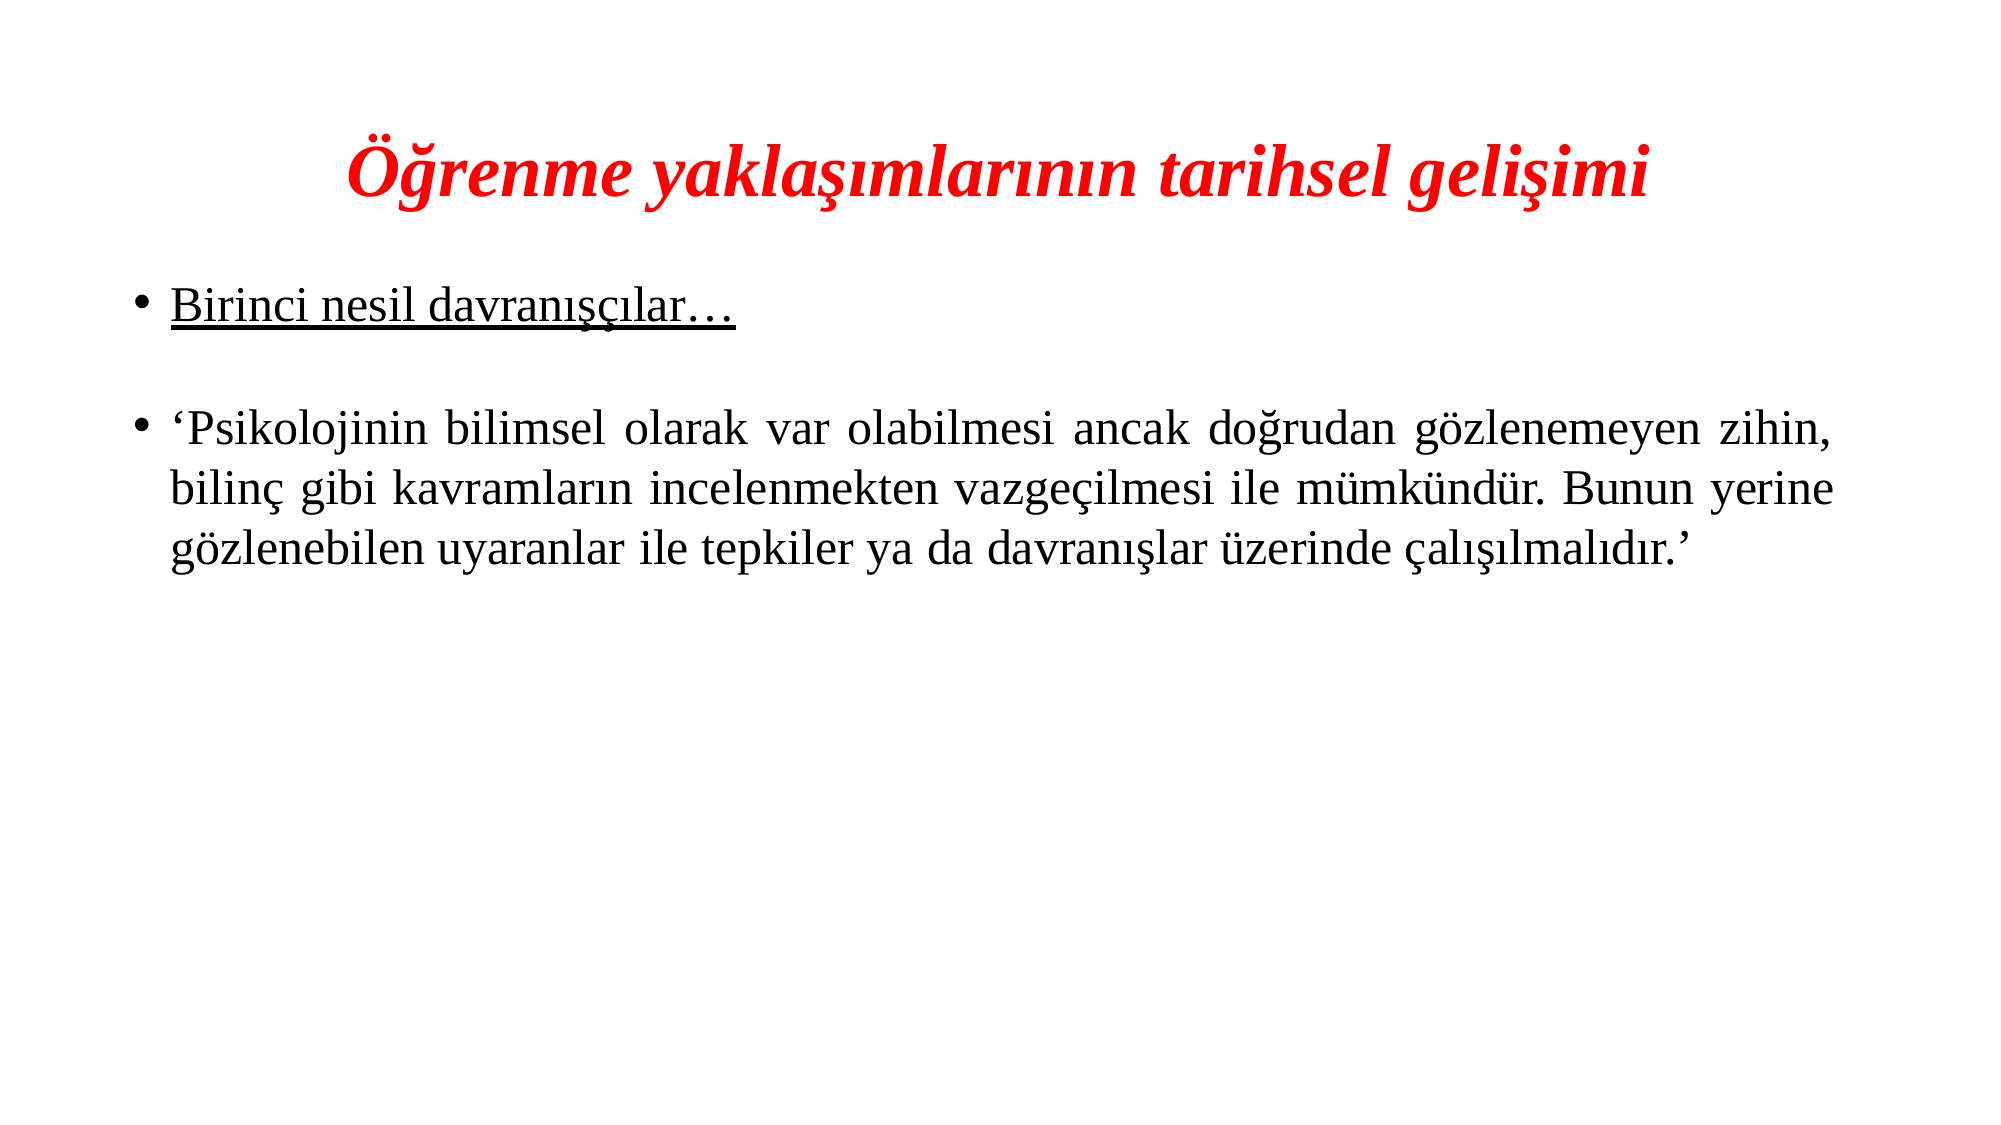

# Öğrenme yaklaşımlarının tarihsel gelişimi
Birinci nesil davranışçılar…

‘Psikolojinin bilimsel olarak var olabilmesi ancak doğrudan gözlenemeyen zihin,  bilinç gibi kavramların incelenmekten vazgeçilmesi ile mümkündür. Bunun yerine  gözlenebilen uyaranlar ile tepkiler ya da davranışlar üzerinde çalışılmalıdır.’